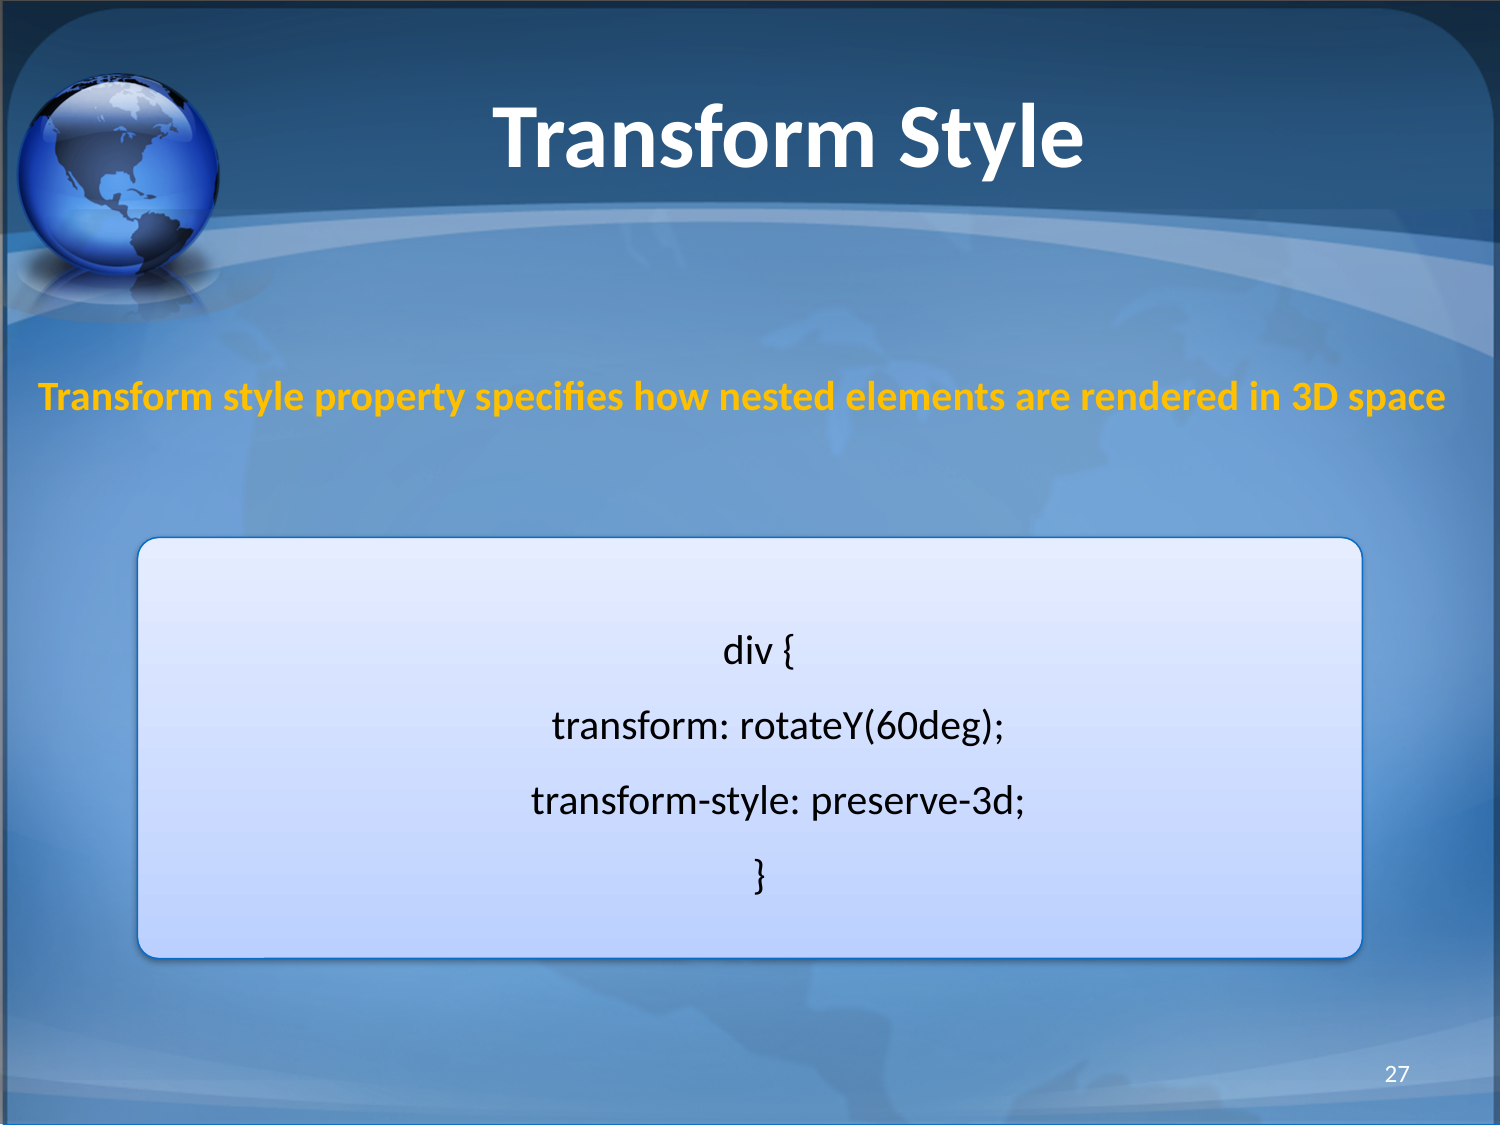

# Transform Style
Transform style property specifies how nested elements are rendered in 3D space
div {
    transform: rotateY(60deg);
    transform-style: preserve-3d;
}

27